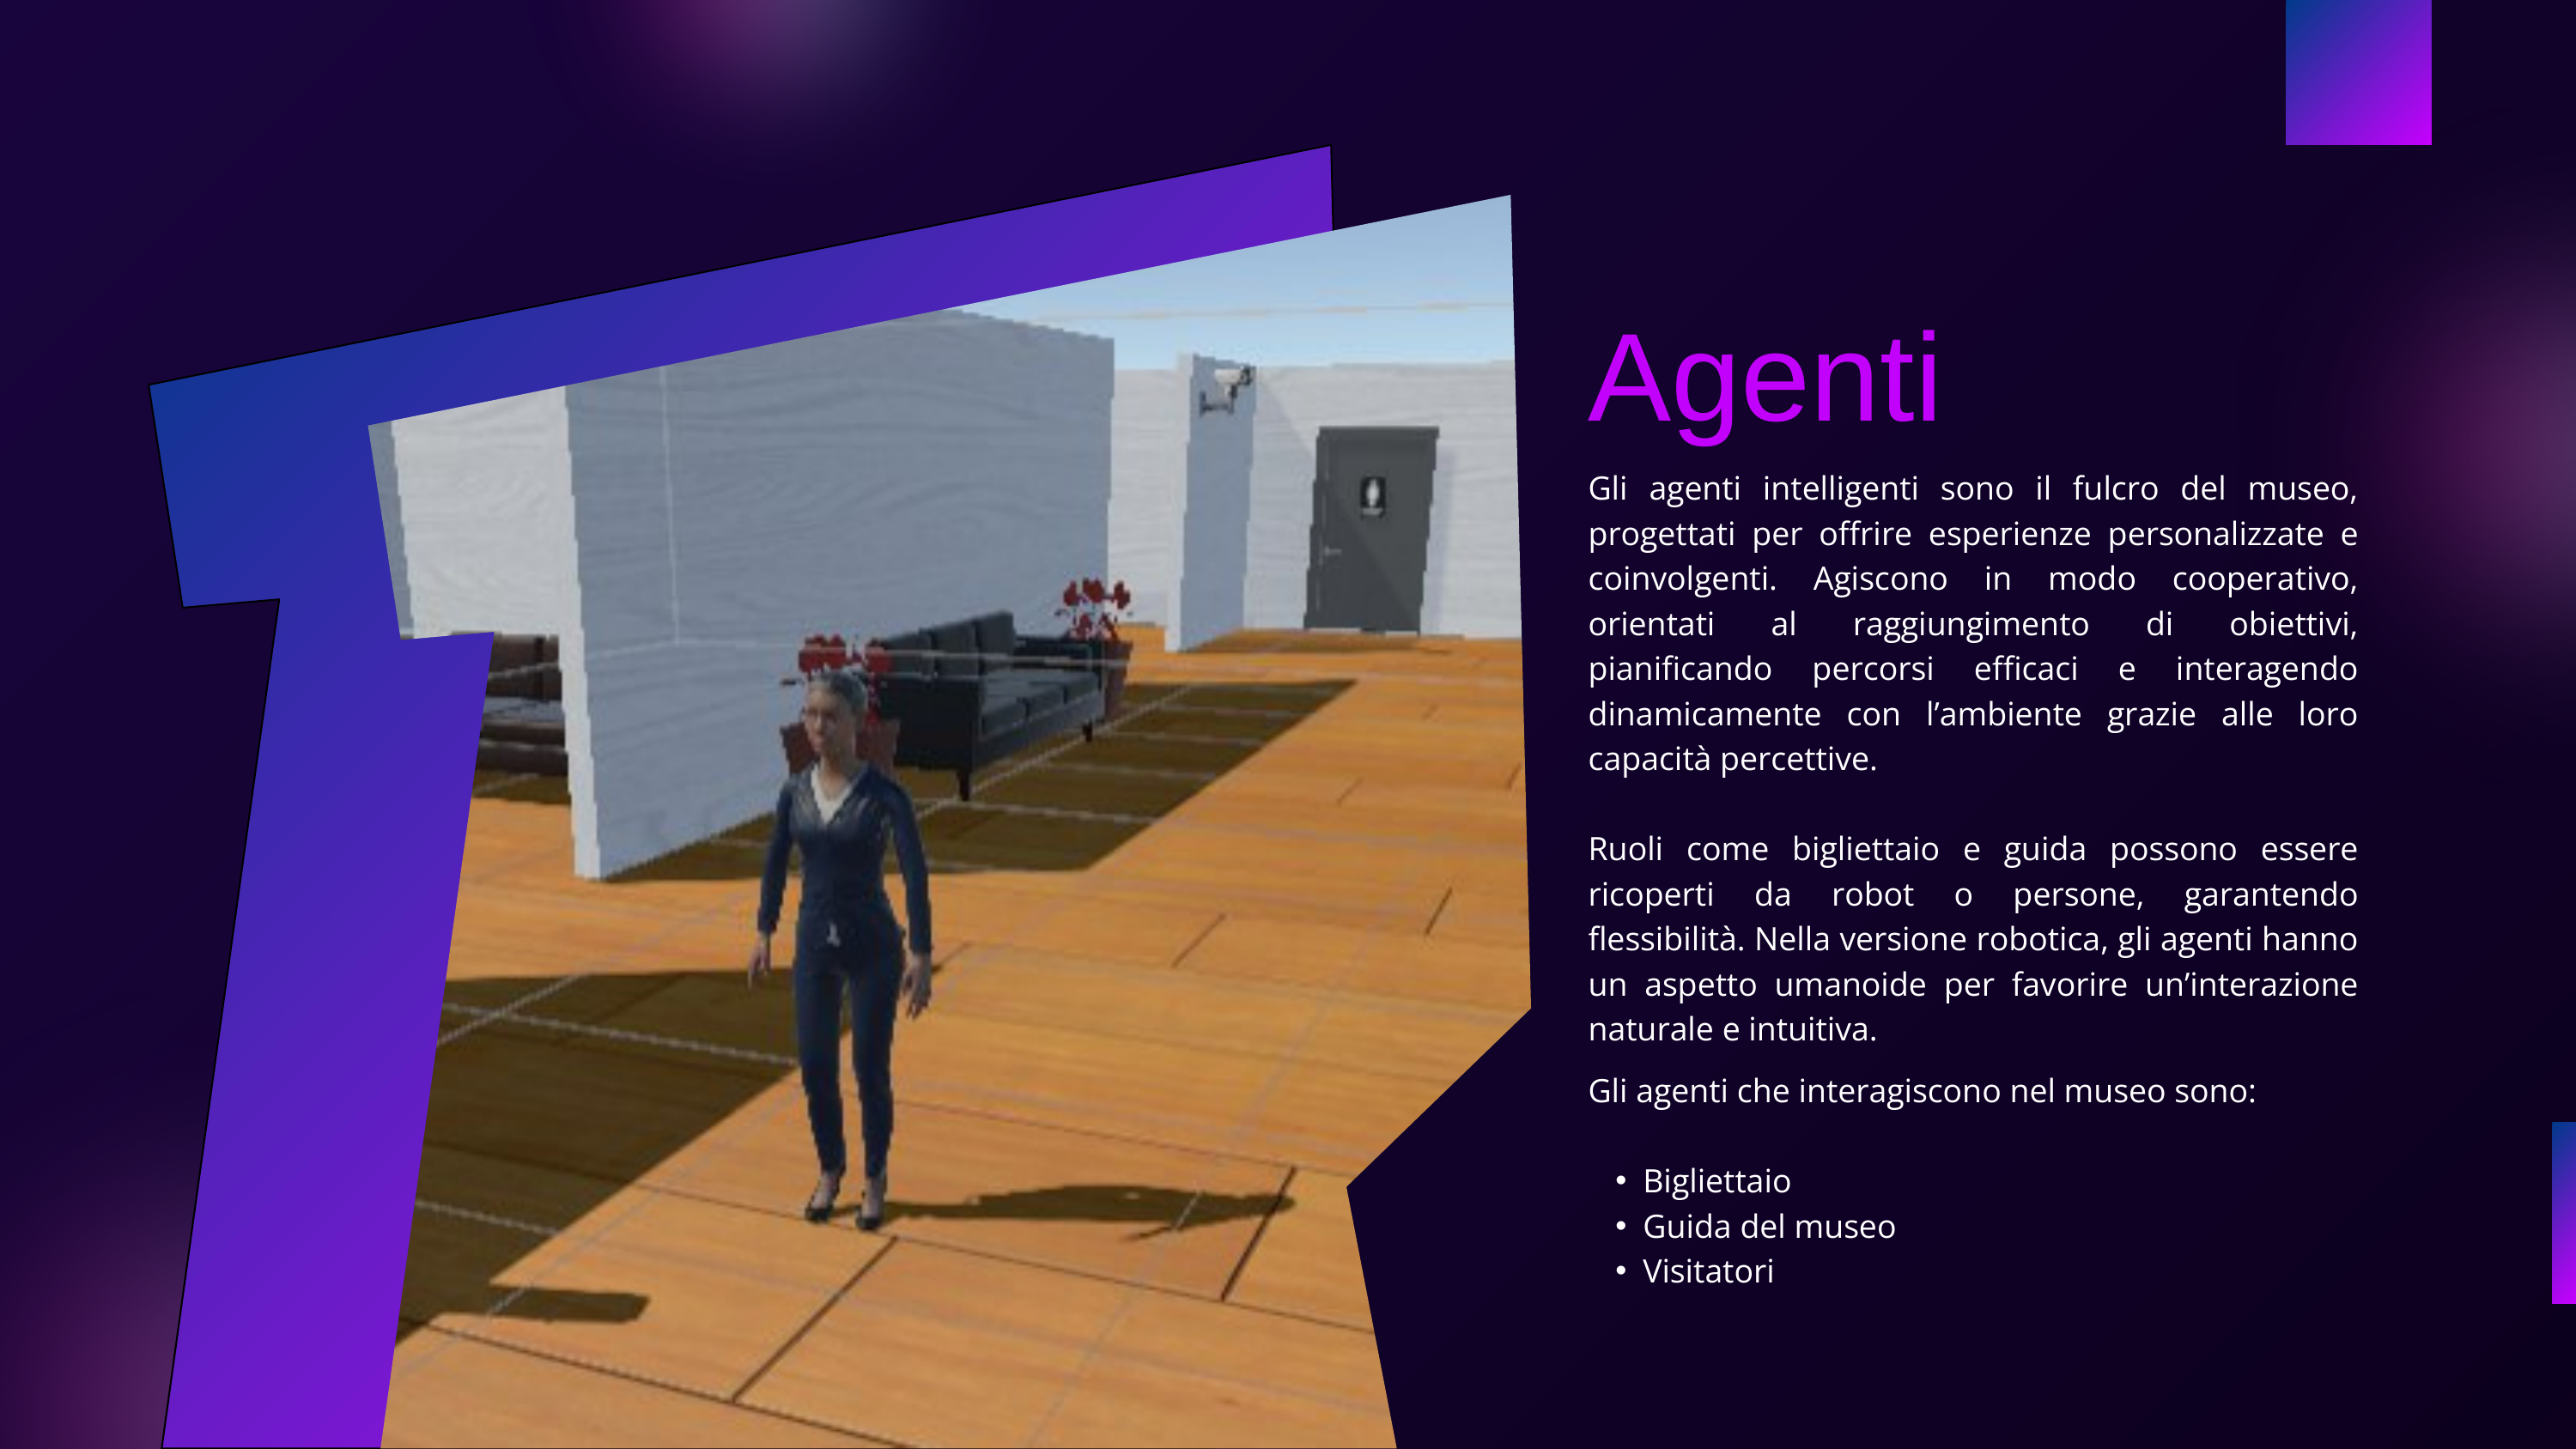

Agenti
Gli agenti intelligenti sono il fulcro del museo, progettati per offrire esperienze personalizzate e coinvolgenti. Agiscono in modo cooperativo, orientati al raggiungimento di obiettivi, pianificando percorsi efficaci e interagendo dinamicamente con l’ambiente grazie alle loro capacità percettive.

Ruoli come bigliettaio e guida possono essere ricoperti da robot o persone, garantendo flessibilità. Nella versione robotica, gli agenti hanno un aspetto umanoide per favorire un’interazione naturale e intuitiva.

Gli agenti che interagiscono nel museo sono:

Bigliettaio
Guida del museo
Visitatori